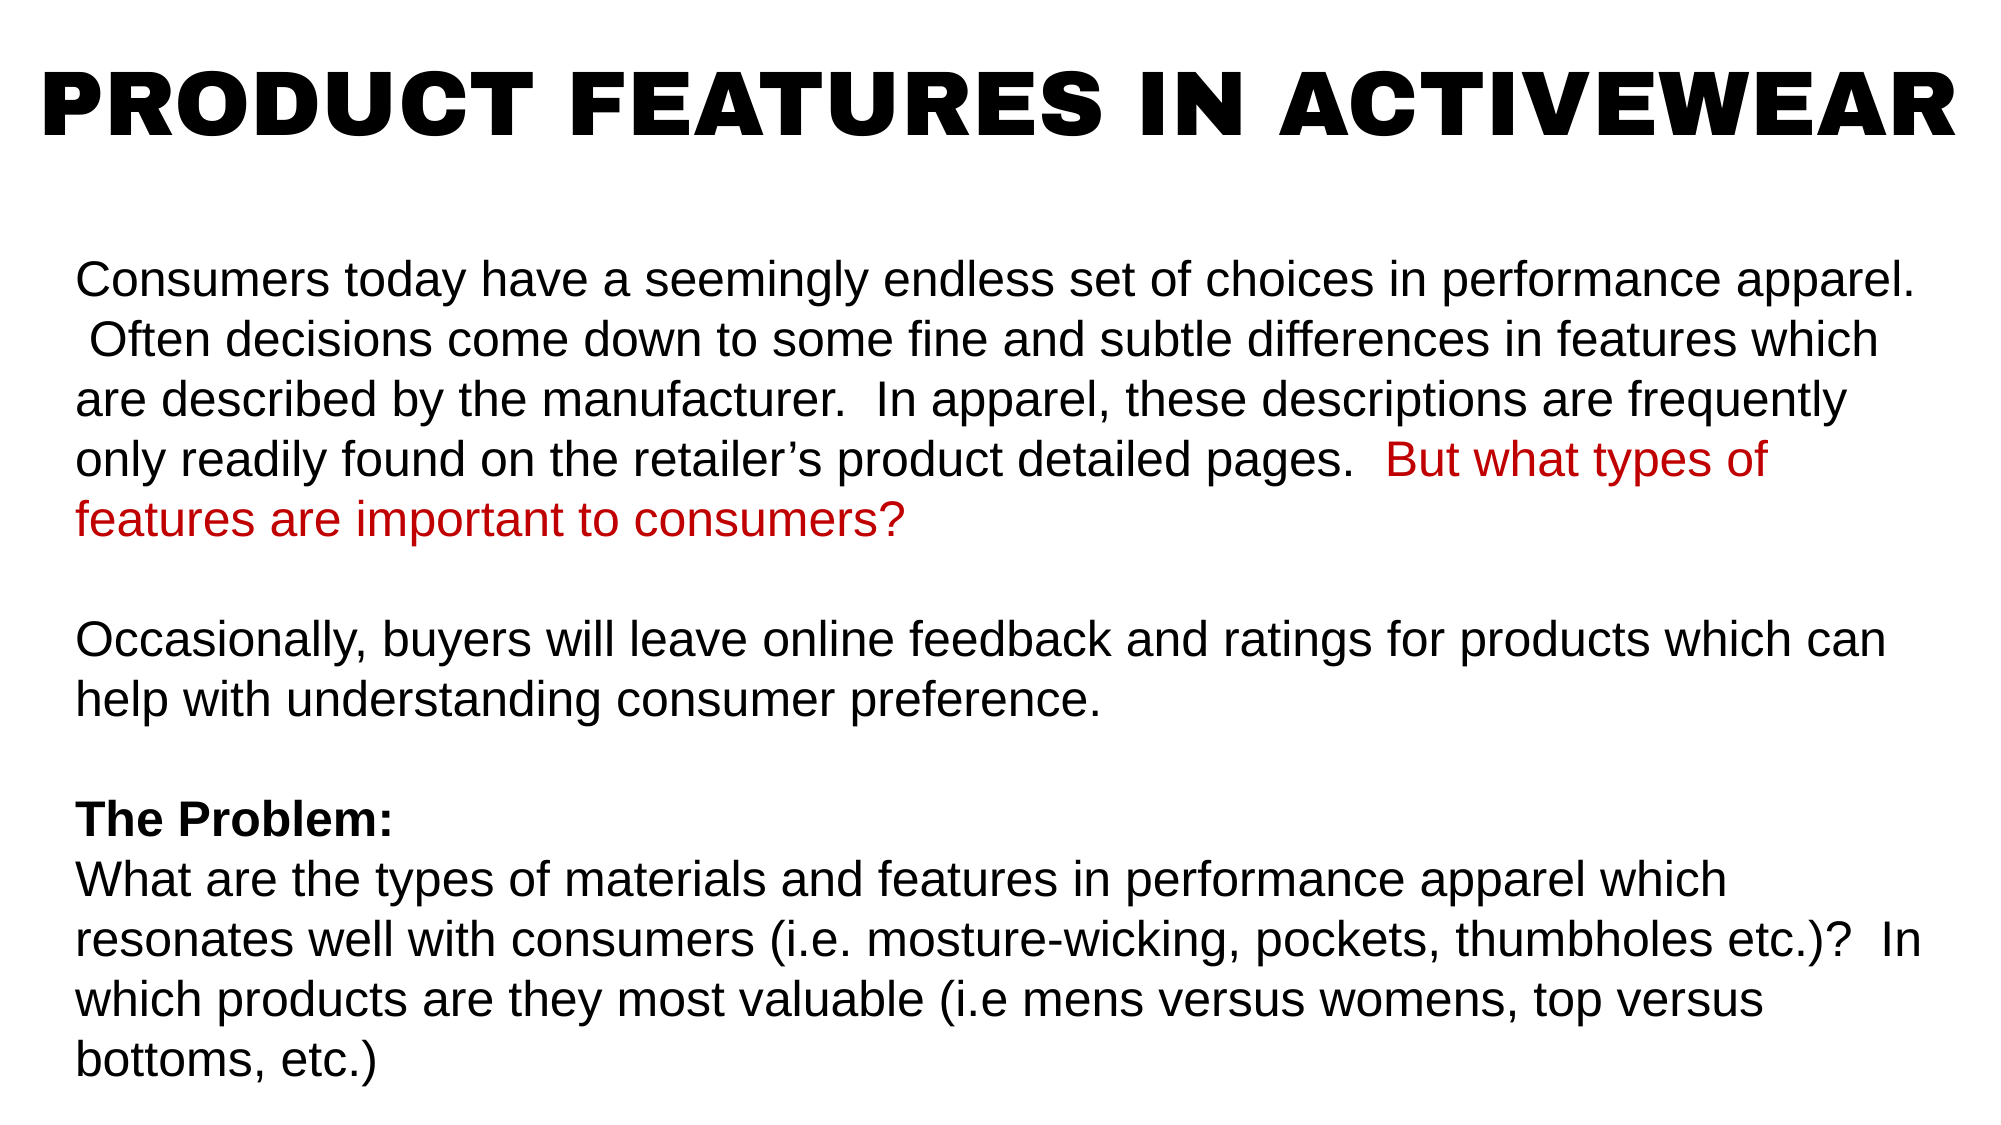

PRODUCT FEATURES IN ACTIVEWEAR
Consumers today have a seemingly endless set of choices in performance apparel.  Often decisions come down to some fine and subtle differences in features which are described by the manufacturer.  In apparel, these descriptions are frequently only readily found on the retailer’s product detailed pages.  But what types of features are important to consumers?

Occasionally, buyers will leave online feedback and ratings for products which can help with understanding consumer preference.

The Problem:
What are the types of materials and features in performance apparel which resonates well with consumers (i.e. mosture-wicking, pockets, thumbholes etc.)?  In which products are they most valuable (i.e mens versus womens, top versus bottoms, etc.)